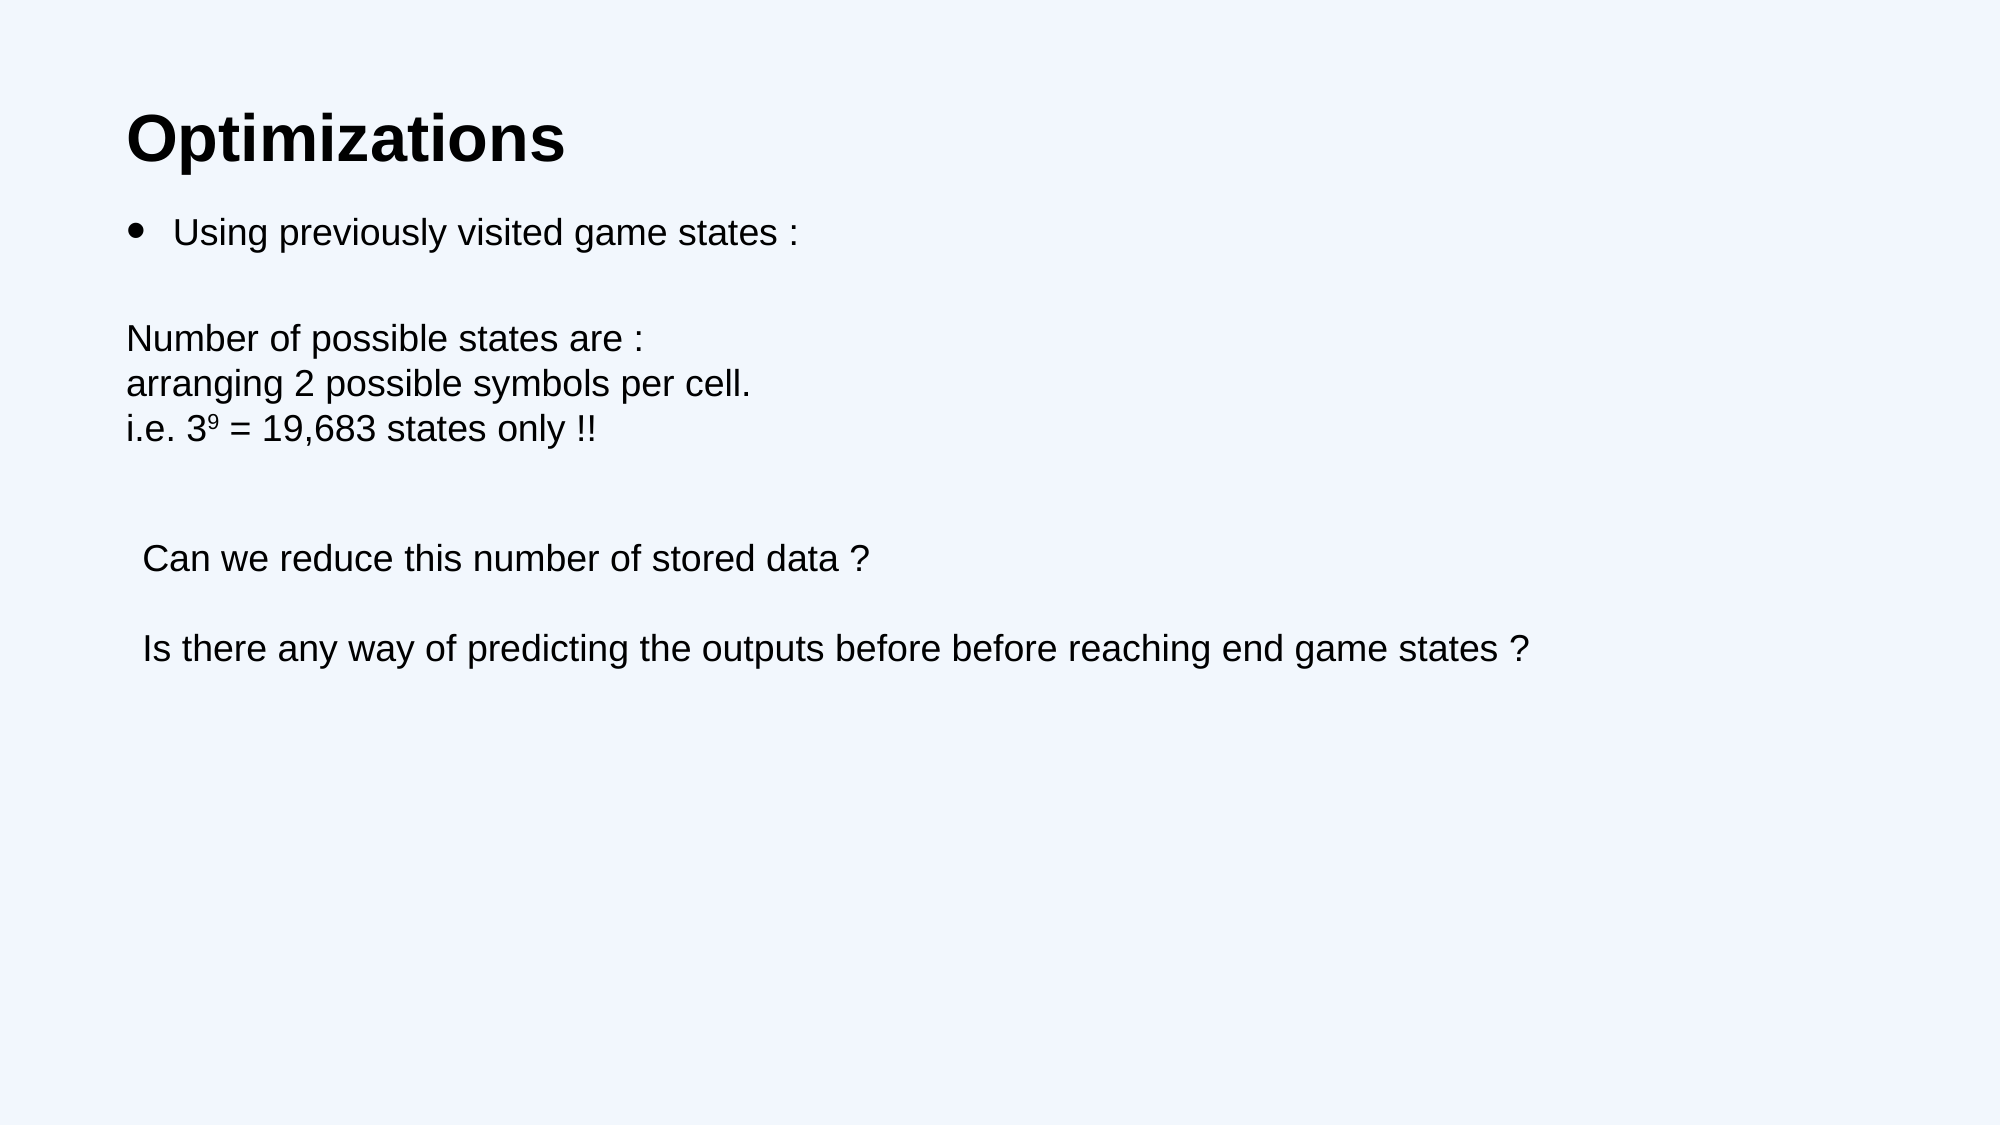

Optimizations
Using previously visited game states :

Number of possible states are :
arranging 2 possible symbols per cell.
i.e. 39 = 19,683 states only !!
Can we reduce this number of stored data ?

Is there any way of predicting the outputs before before reaching end game states ?